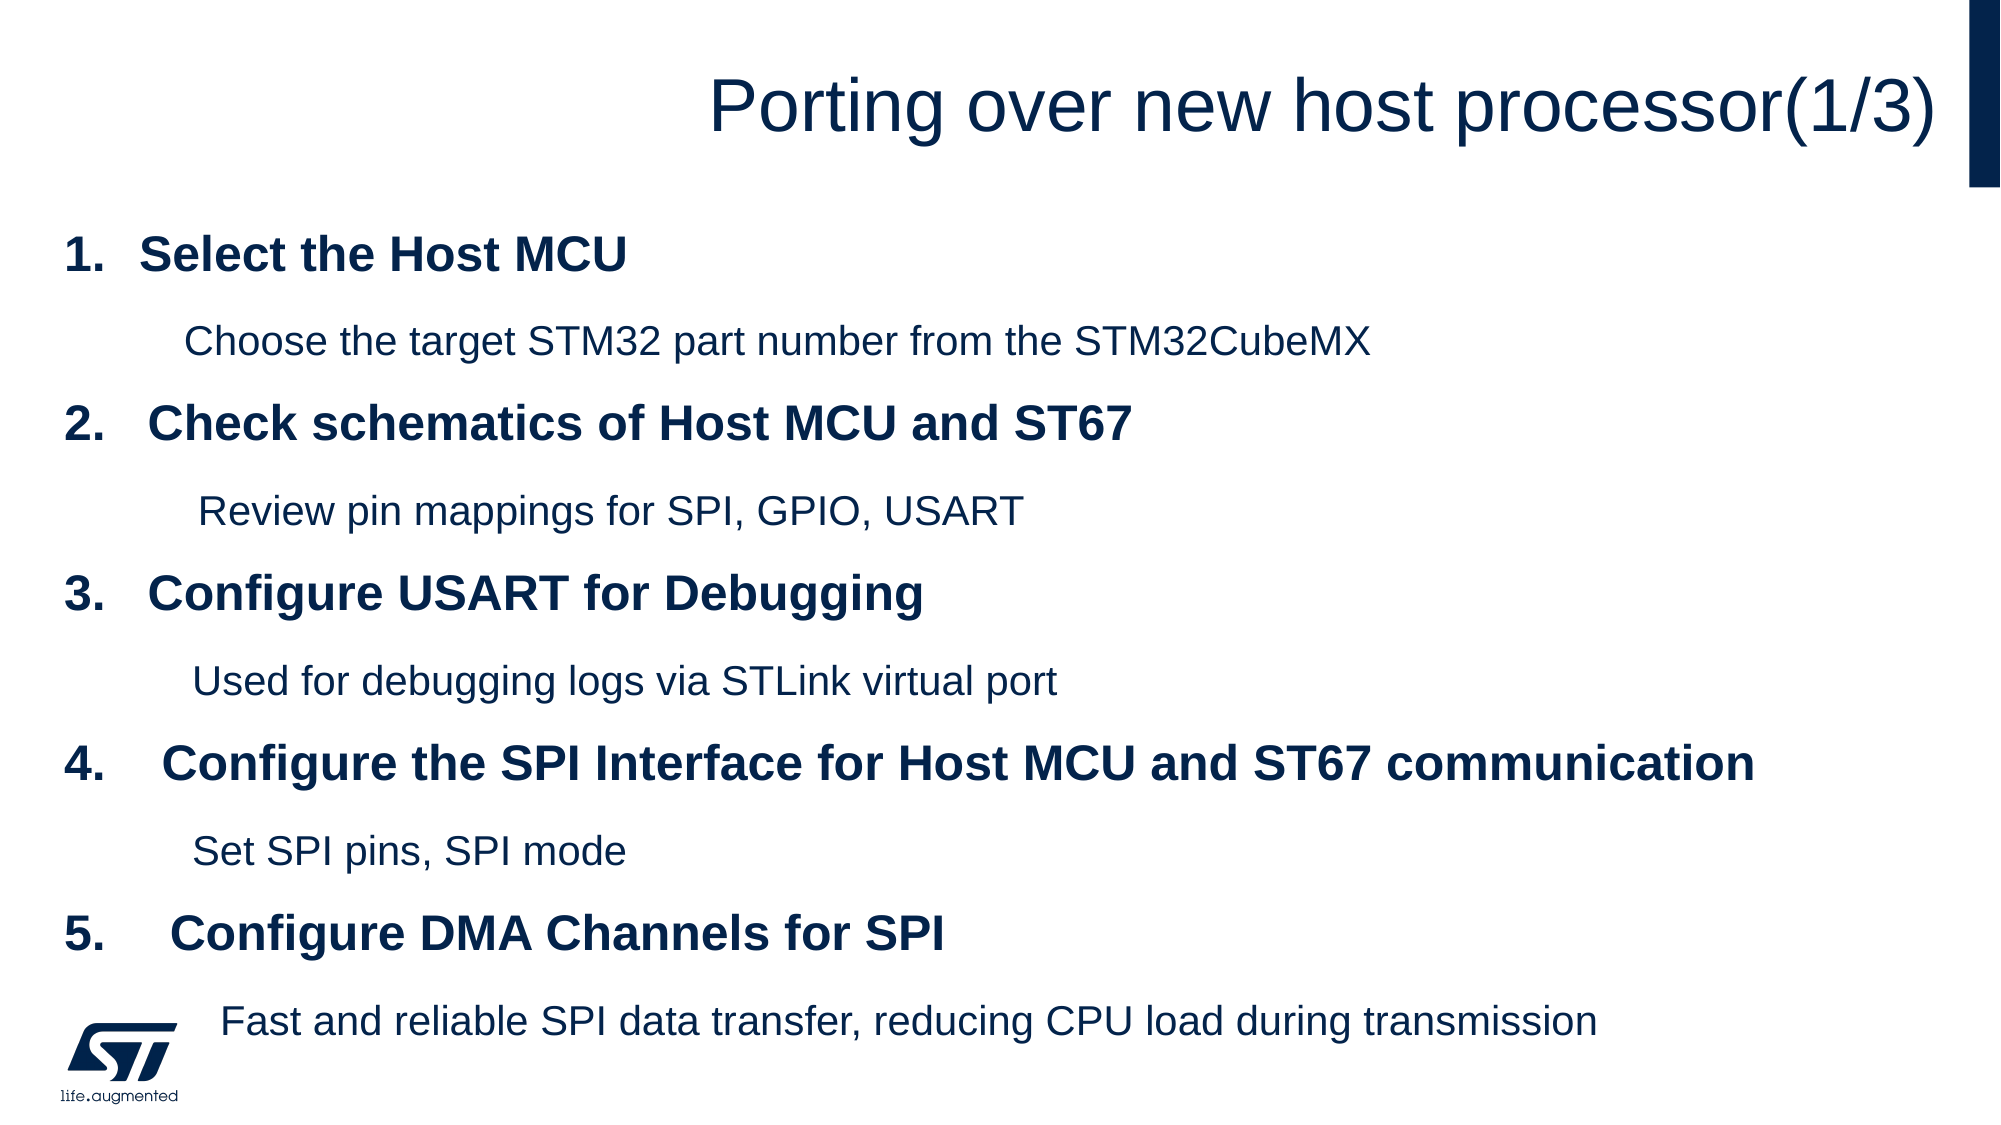

# Porting over new host processor(1/3)
Select the Host MCU
    Choose the target STM32 part number from the STM32CubeMX
2.   Check schematics of Host MCU and ST67
     Review pin mappings for SPI, GPIO, USART
3.   Configure USART for Debugging
    Used for debugging logs via STLink virtual port
4.    Configure the SPI Interface for Host MCU and ST67 communication
    Set SPI pins, SPI mode
5.  Configure DMA Channels for SPI
      Fast and reliable SPI data transfer, reducing CPU load during transmission